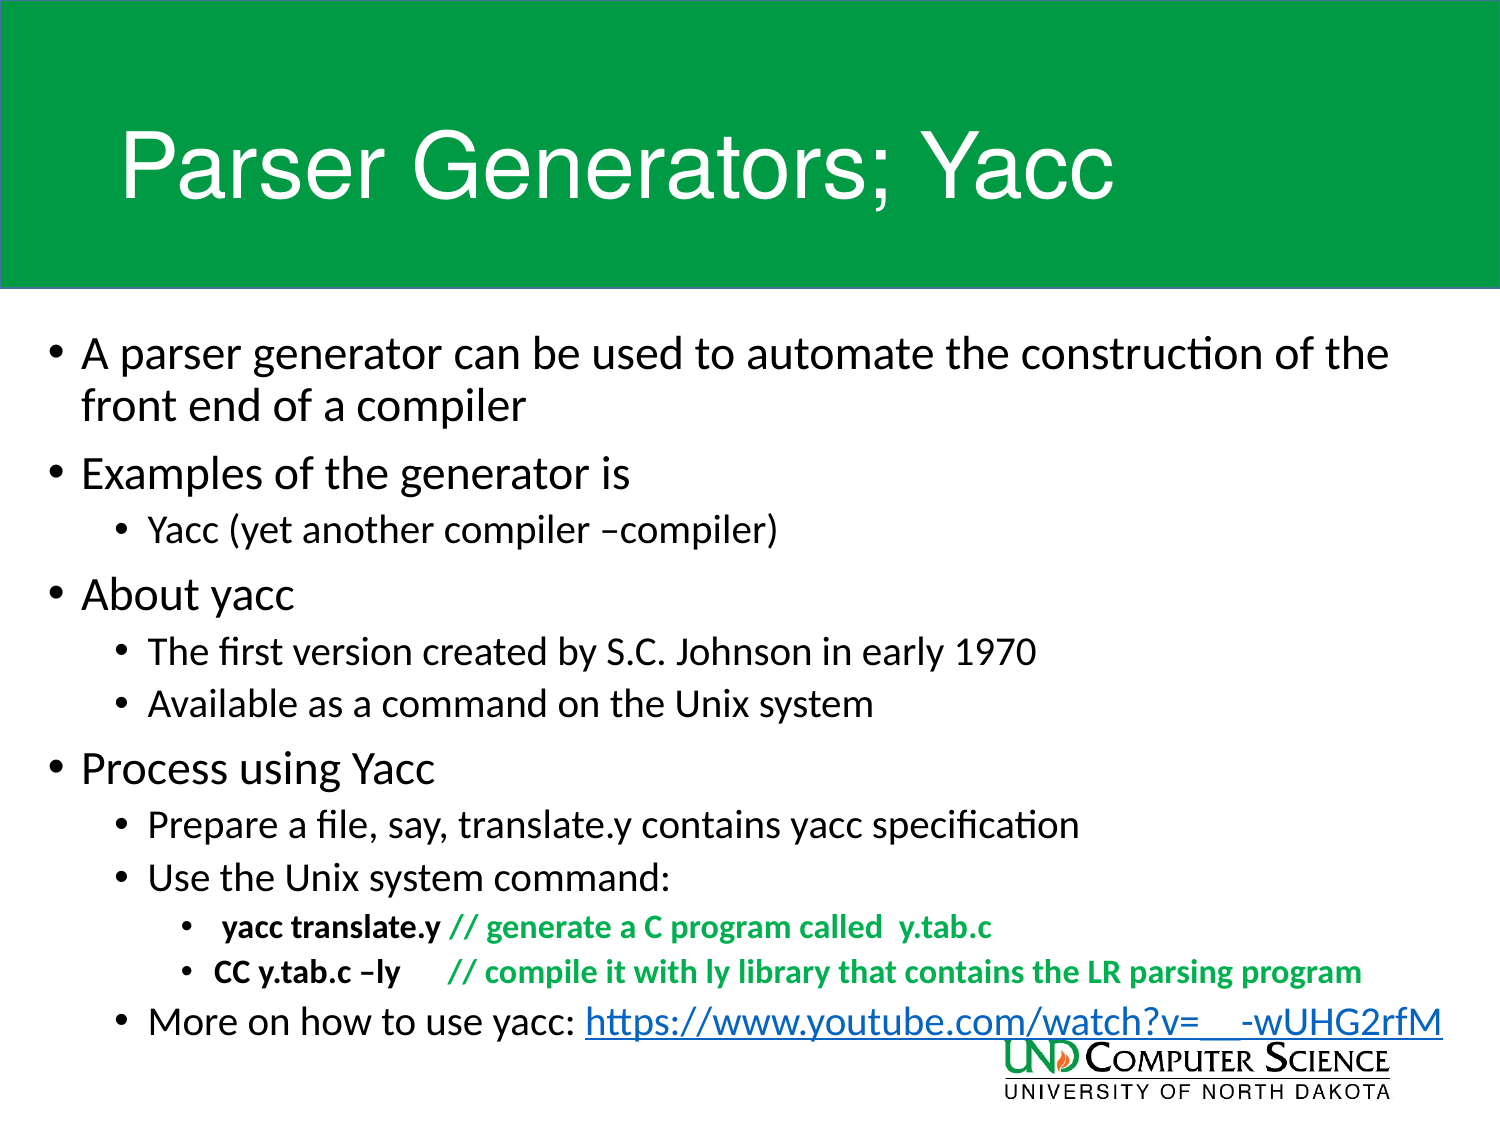

# Parser Generators; Yacc
A parser generator can be used to automate the construction of the front end of a compiler
Examples of the generator is
Yacc (yet another compiler –compiler)
About yacc
The first version created by S.C. Johnson in early 1970
Available as a command on the Unix system
Process using Yacc
Prepare a file, say, translate.y contains yacc specification
Use the Unix system command:
 yacc translate.y // generate a C program called  y.tab.c
CC y.tab.c –ly      // compile it with ly library that contains the LR parsing program
More on how to use yacc: https://www.youtube.com/watch?v=__-wUHG2rfM